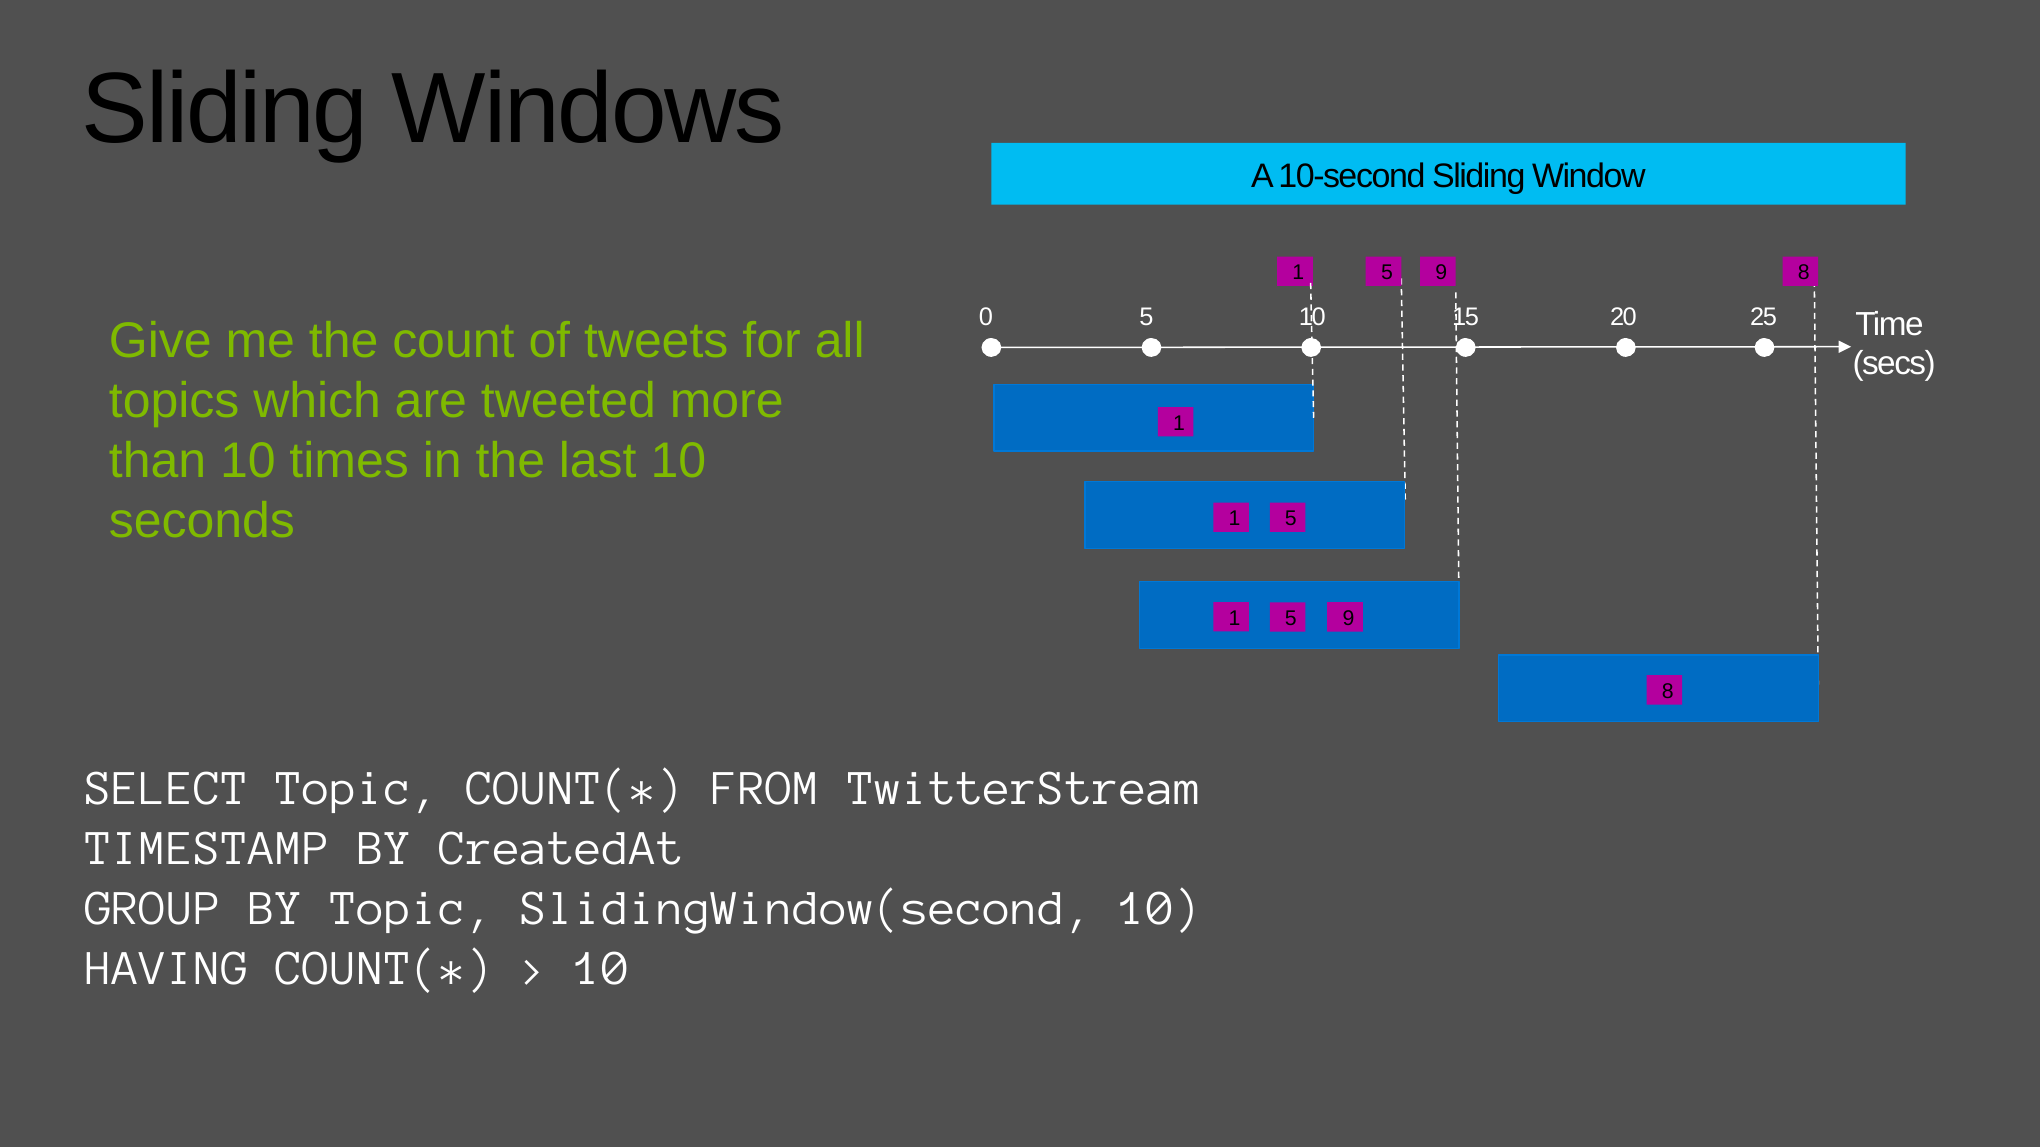

Sliding Windows
A 10-second Sliding Window
1
5
9
8
Give me the count of tweets for all topics which are tweeted more than 10 times in the last 10 seconds
0
5
10
15
20
25
Time
 (secs)

1

1
5

1
9
5

8
SELECT Topic, COUNT(*) FROM TwitterStream
TIMESTAMP BY CreatedAt
GROUP BY Topic, SlidingWindow(second, 10)
HAVING COUNT(*) > 10